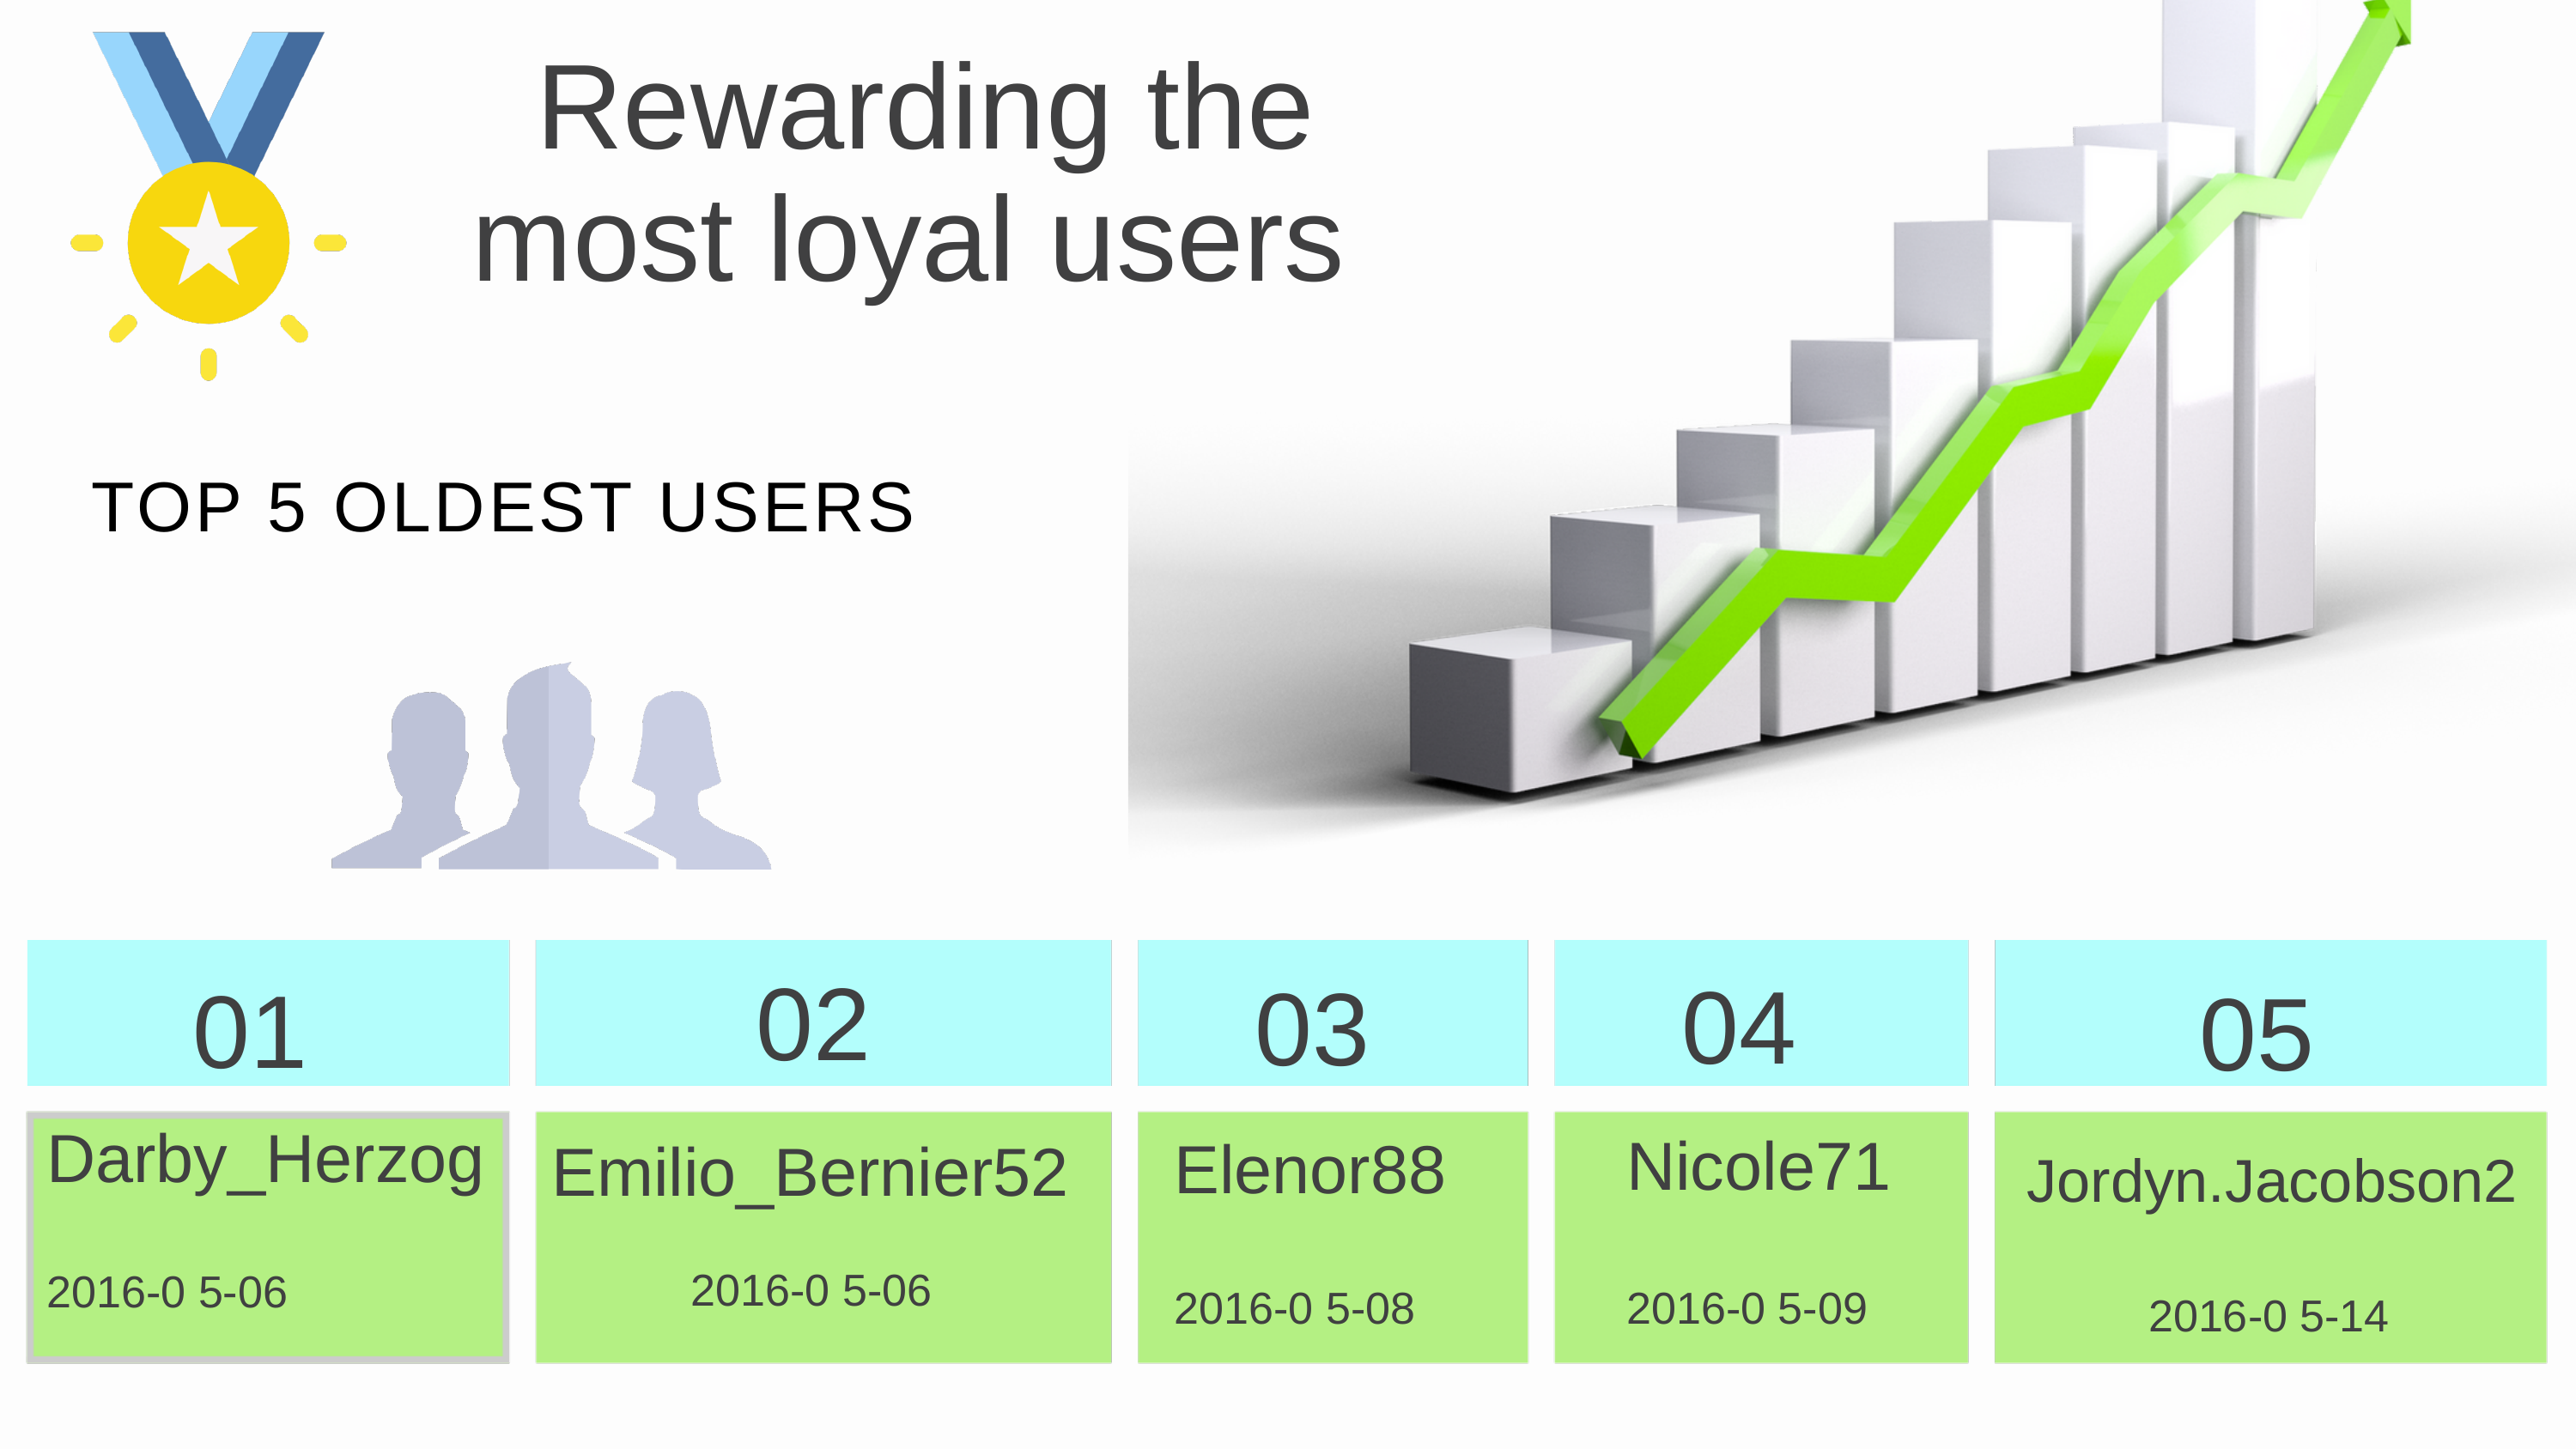

Rewarding the most loyal users
TOP 5 OLDEST USERS

02

04
03
01
05

Darby_Herzog

2016-0 5-06
Elenor88

2016-0 5-08
Jordyn.Jacobson2

2016-0 5-14
Emilio_Bernier52

2016-0 5-06
Nicole71

2016-0 5-09